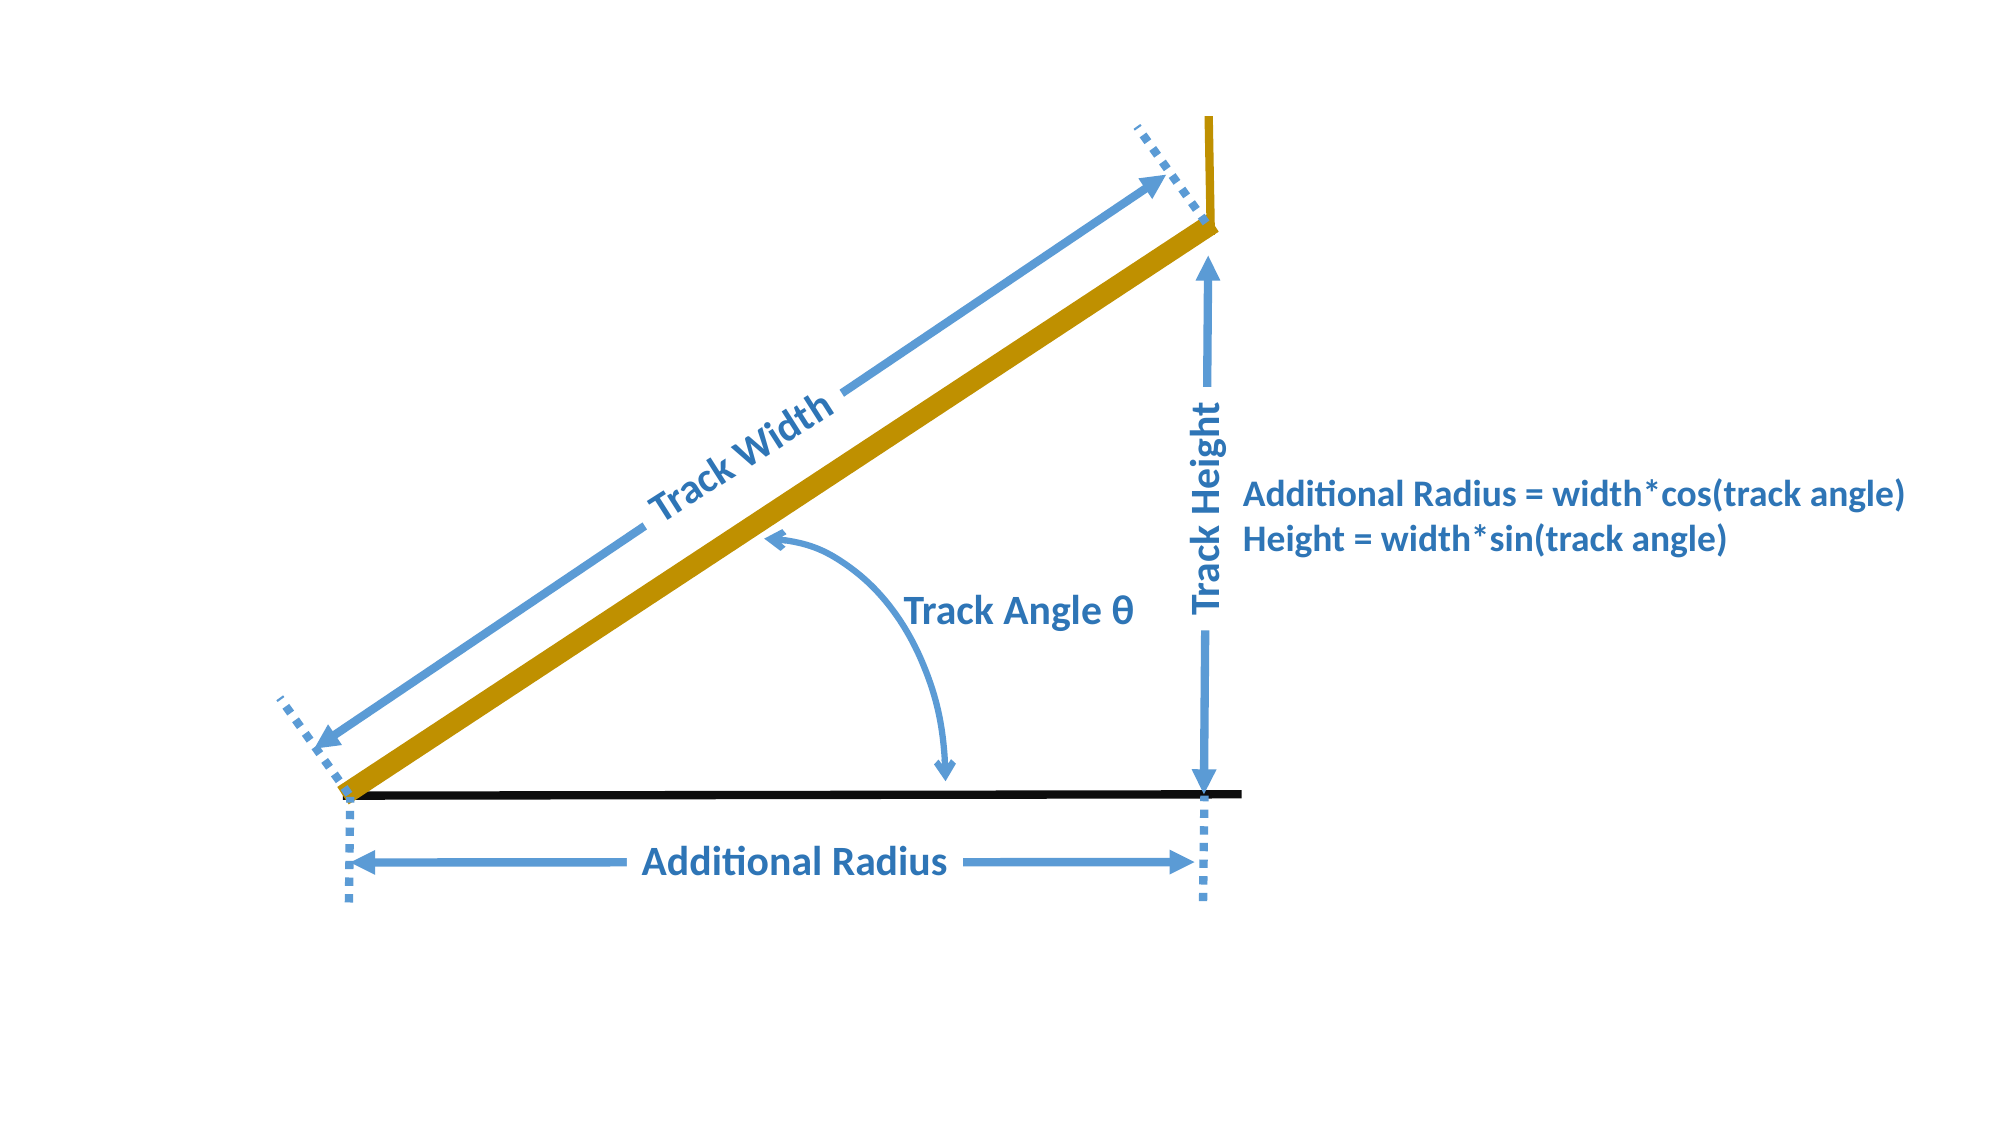

Track Width
Additional Radius = width*cos(track angle)
Height = width*sin(track angle)
Track Height

Track Angle θ
Additional Radius